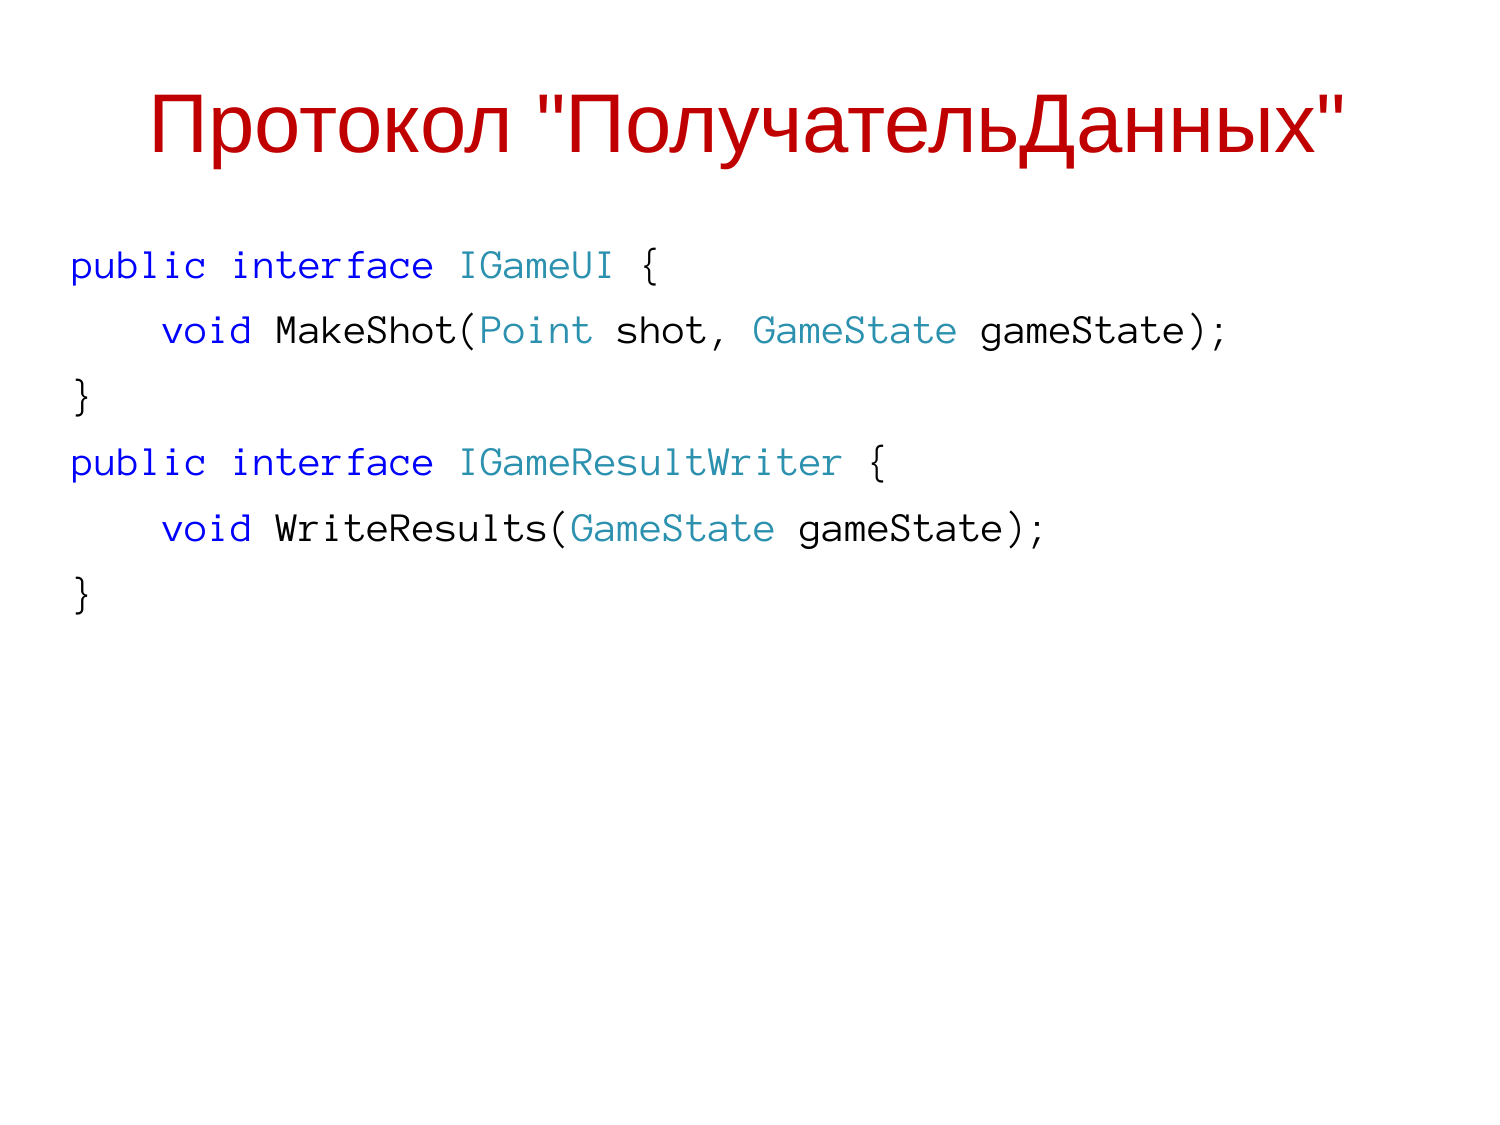

# Протокол "ПолучательДанных"
public interface IGameUI {
    void MakeShot(Point shot, GameState gameState);
}
public interface IGameResultWriter {
    void WriteResults(GameState gameState);
}